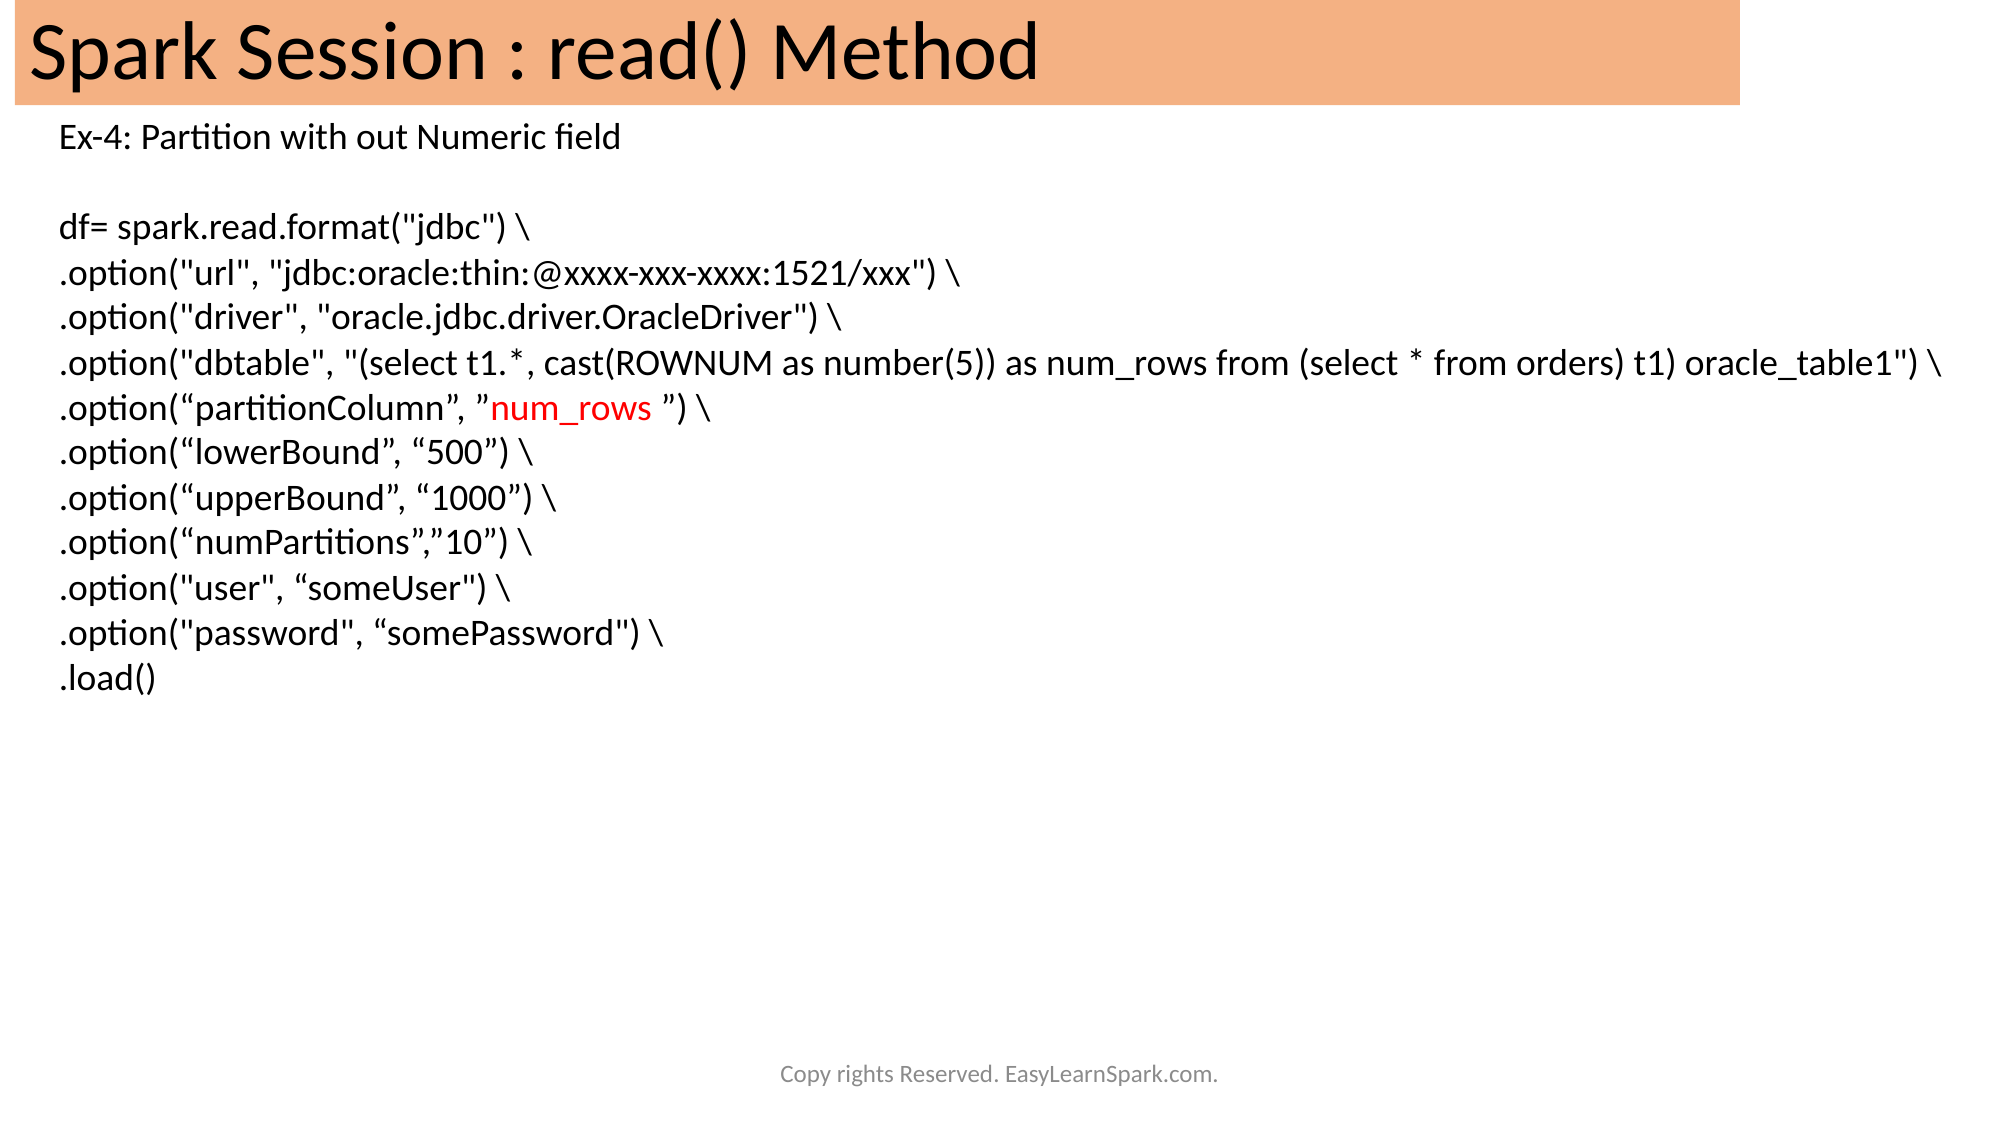

# Spark Session : read() Method
Ex-4: Partition with out Numeric field

df= spark.read.format("jdbc") \
.option("url", "jdbc:oracle:thin:@xxxx-xxx-xxxx:1521/xxx") \
.option("driver", "oracle.jdbc.driver.OracleDriver") \
.option("dbtable", "(select t1.*, cast(ROWNUM as number(5)) as num_rows from (select * from orders) t1) oracle_table1") \
.option(“partitionColumn”, ”num_rows ”) \
.option(“lowerBound”, “500”) \
.option(“upperBound”, “1000”) \
.option(“numPartitions”,”10”) \
.option("user", “someUser") \
.option("password", “somePassword") \
.load()

Copy rights Reserved. EasyLearnSpark.com.